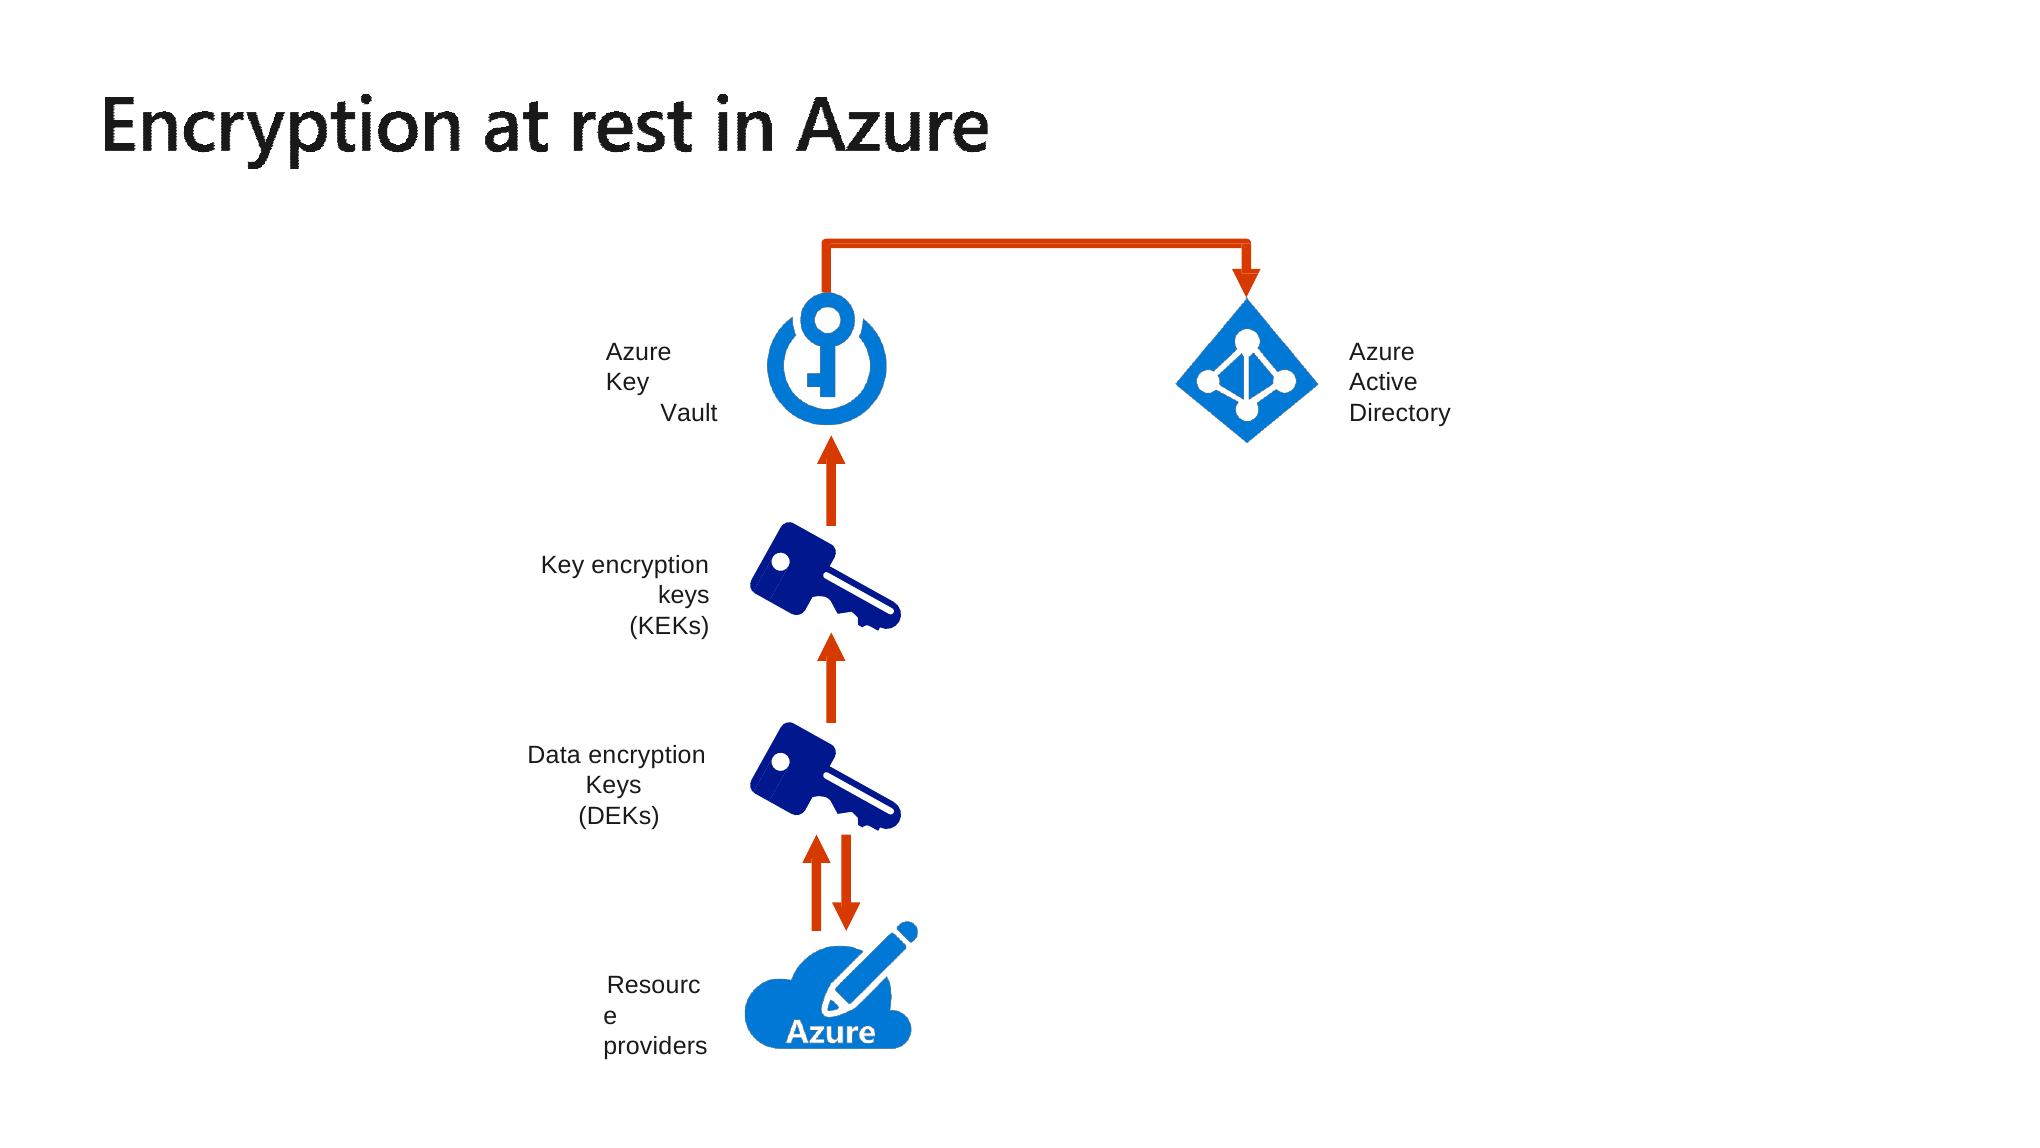

Azure Key
Vault
Azure Active  Directory

Key encryption keys
(KEKs)

Data encryption  Keys (DEKs)

Resource  providers